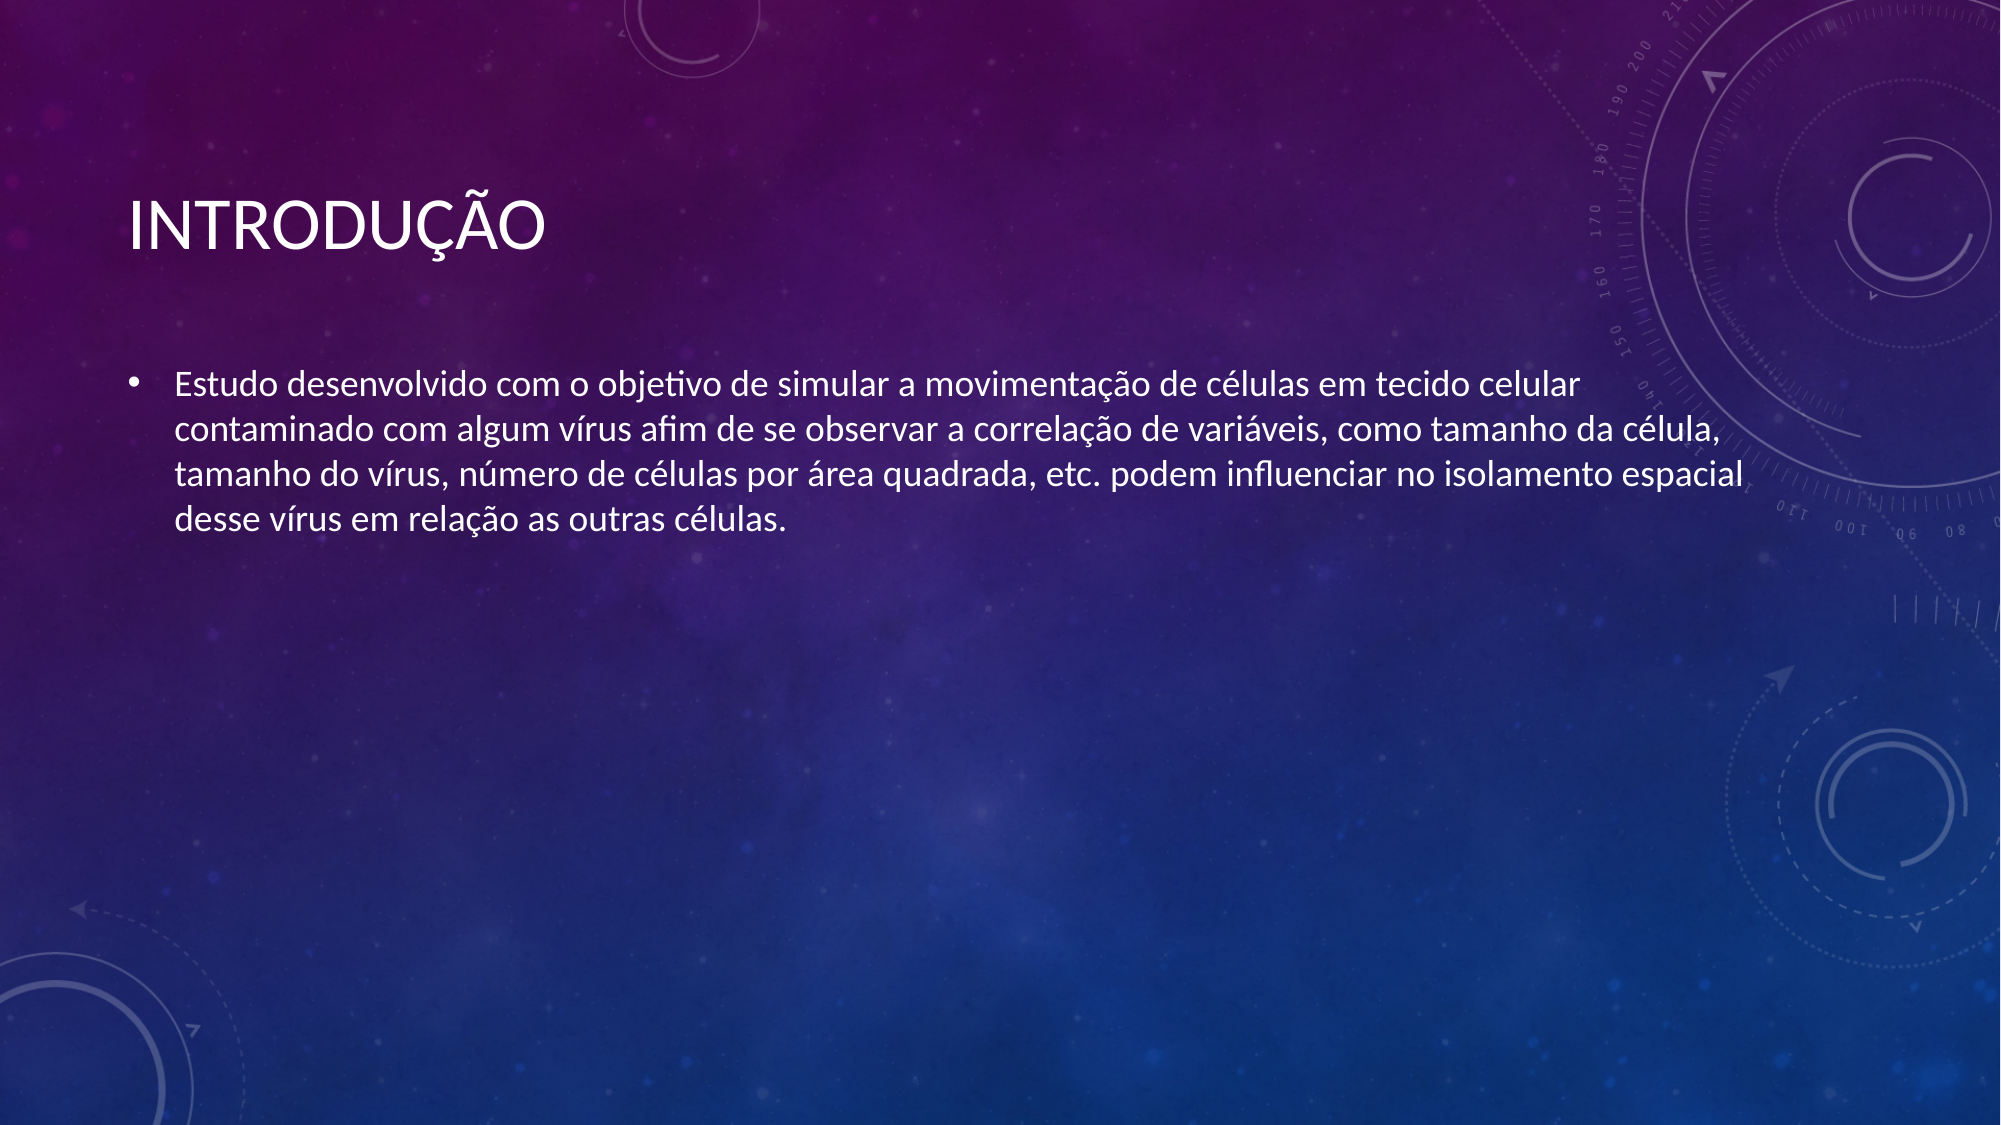

# Introdução
Estudo desenvolvido com o objetivo de simular a movimentação de células em tecido celular contaminado com algum vírus afim de se observar a correlação de variáveis, como tamanho da célula, tamanho do vírus, número de células por área quadrada, etc. podem influenciar no isolamento espacial desse vírus em relação as outras células.